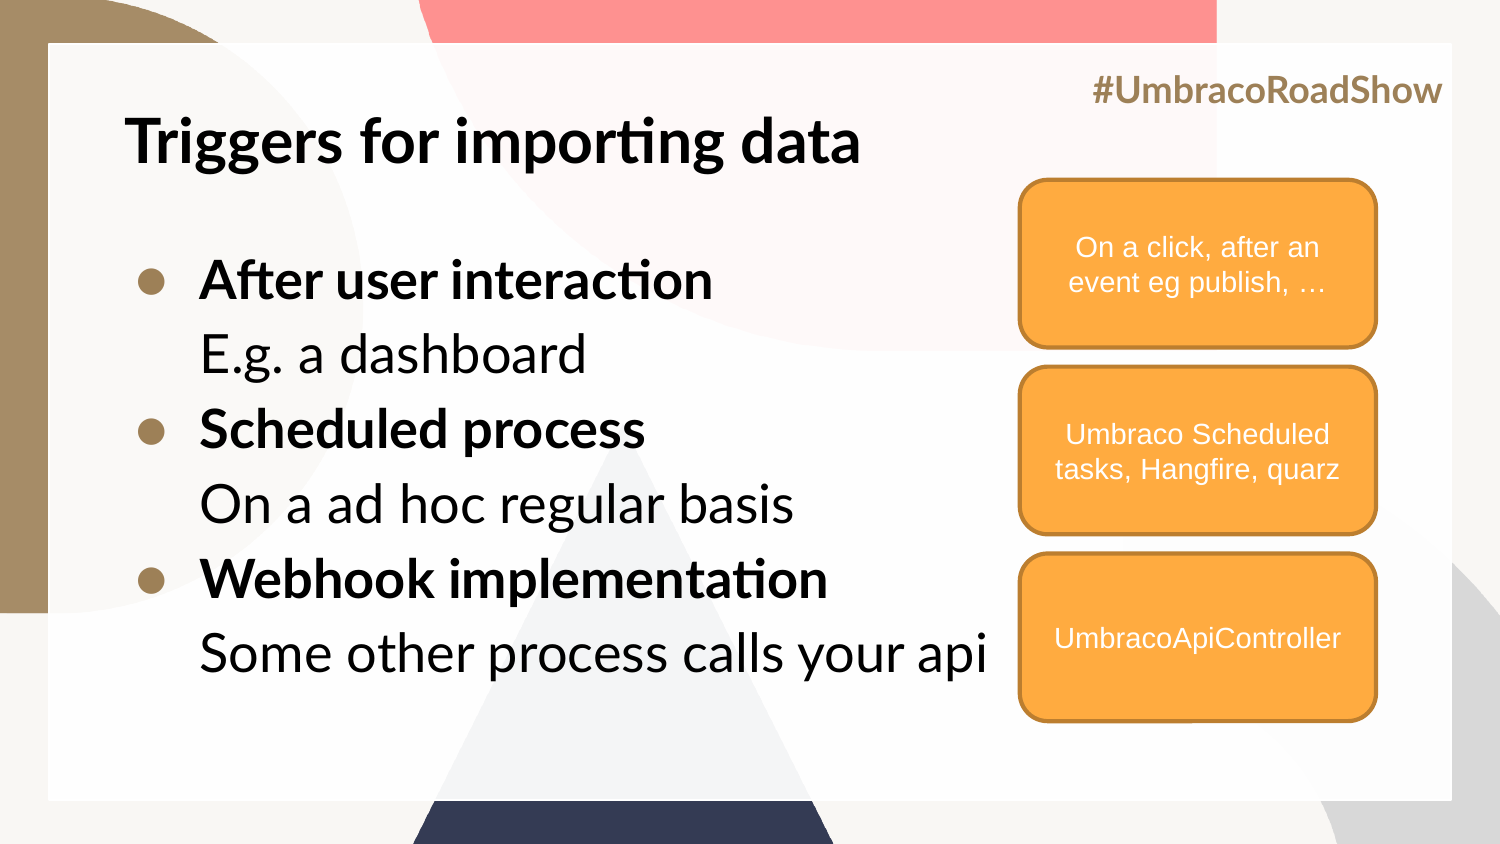

# Triggers for importing data
On a click, after an event eg publish, …
After user interaction
E.g. a dashboard
Scheduled process
On a ad hoc regular basis
Webhook implementation
Some other process calls your api

Umbraco Scheduled tasks, Hangfire, quarz
UmbracoApiController